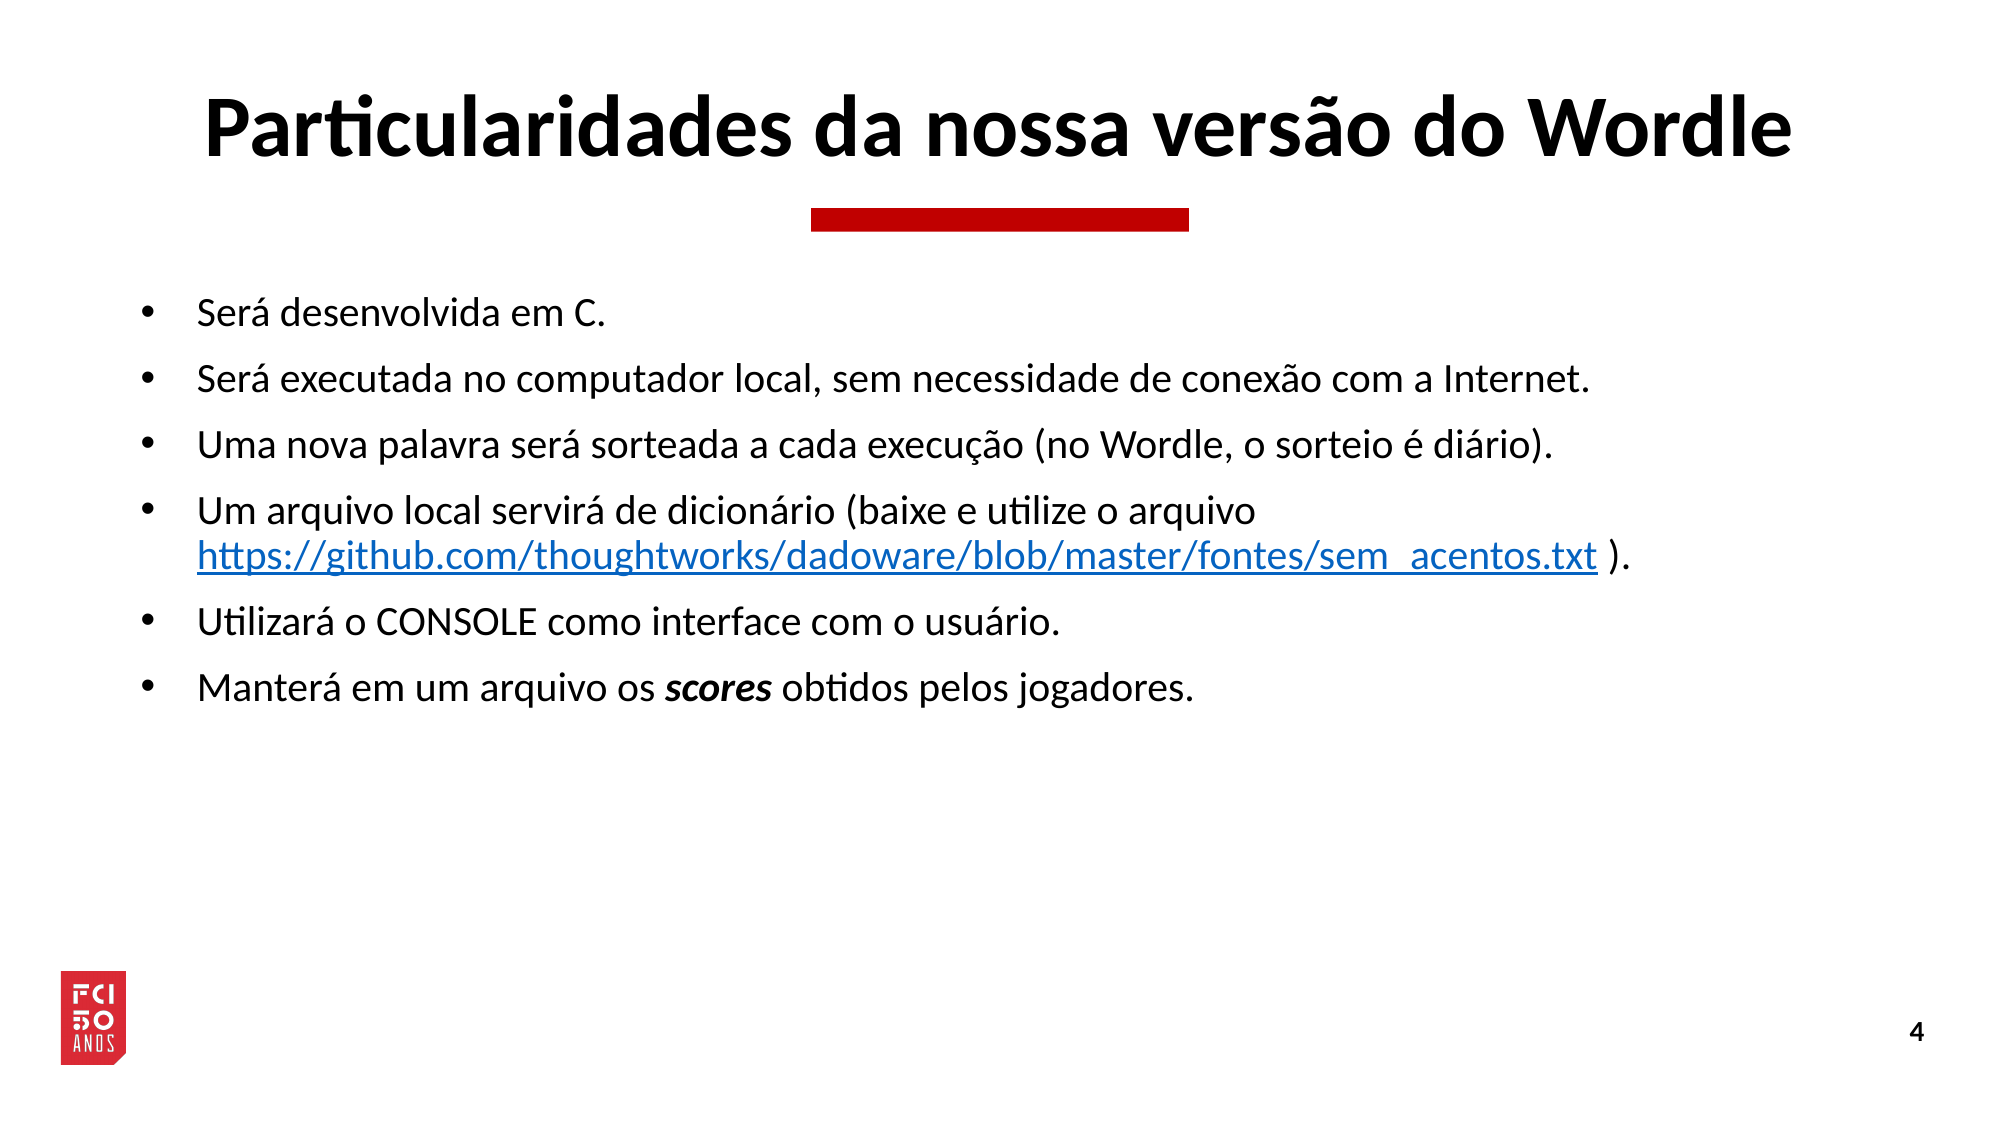

# Particularidades da nossa versão do Wordle
Será desenvolvida em C.
Será executada no computador local, sem necessidade de conexão com a Internet.
Uma nova palavra será sorteada a cada execução (no Wordle, o sorteio é diário).
Um arquivo local servirá de dicionário (baixe e utilize o arquivo https://github.com/thoughtworks/dadoware/blob/master/fontes/sem_acentos.txt ).
Utilizará o CONSOLE como interface com o usuário.
Manterá em um arquivo os scores obtidos pelos jogadores.

4